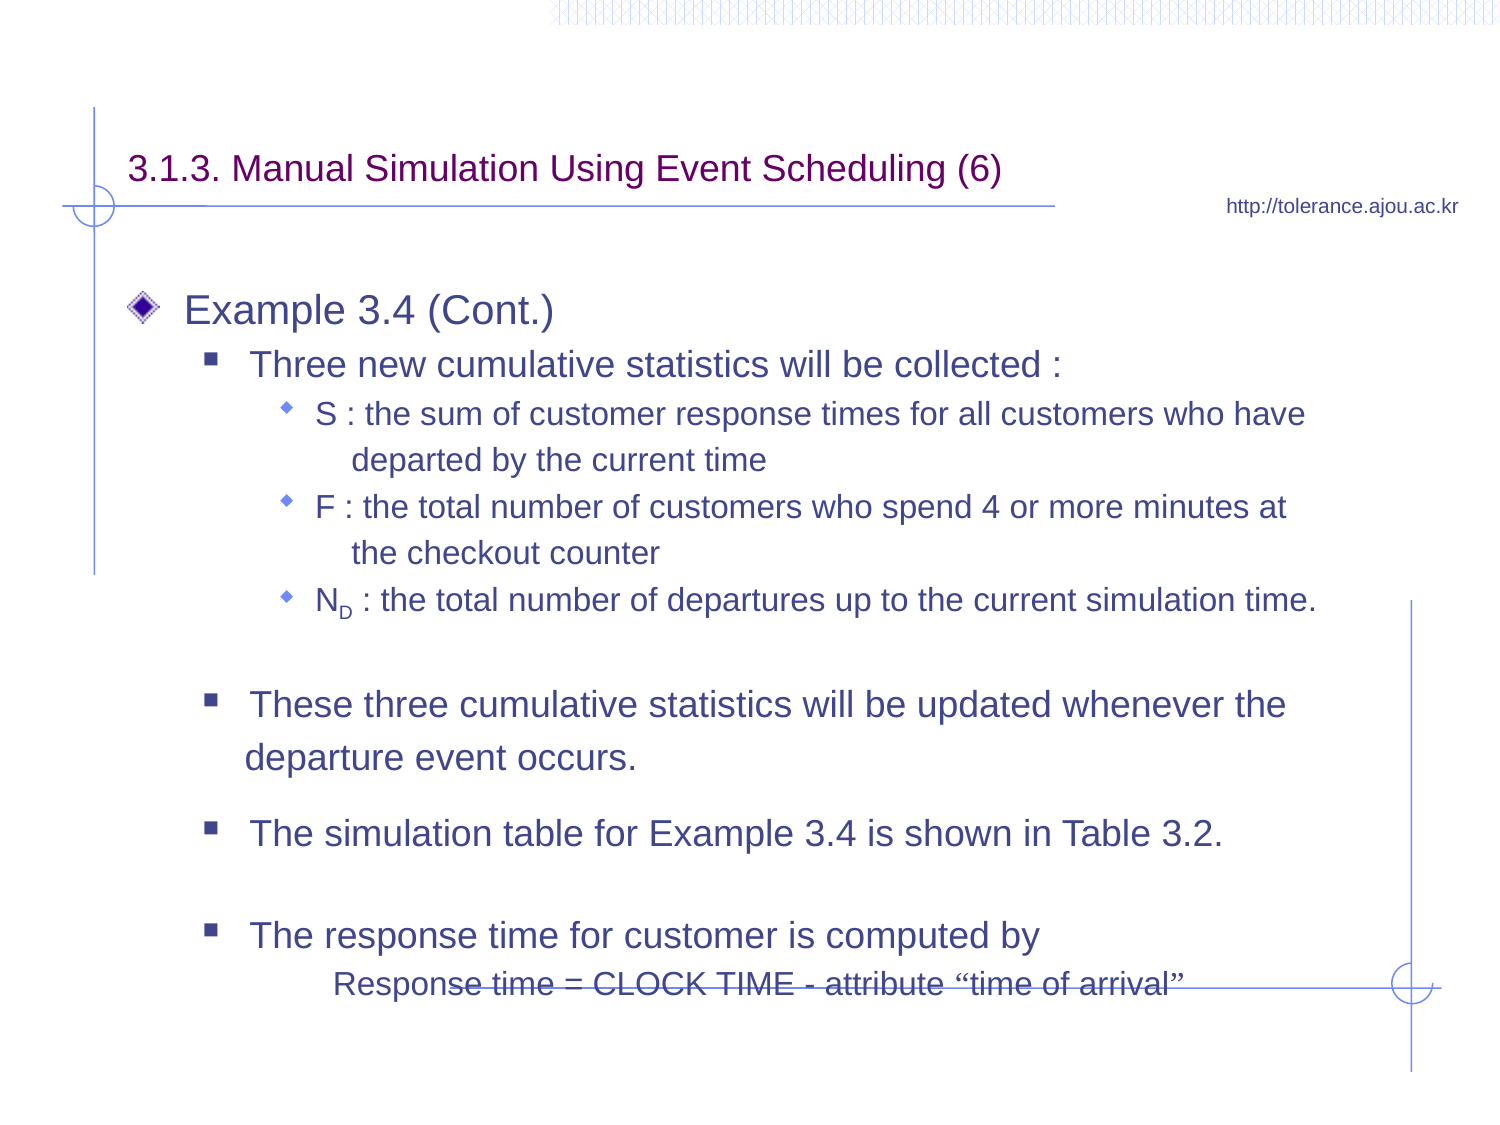

# 3.1.3. Manual Simulation Using Event Scheduling (6)
Example 3.4 (Cont.)
Three new cumulative statistics will be collected :
S : the sum of customer response times for all customers who have
        departed by the current time
F : the total number of customers who spend 4 or more minutes at
        the checkout counter
ND : the total number of departures up to the current simulation time.

These three cumulative statistics will be updated whenever the
    departure event occurs.

The simulation table for Example 3.4 is shown in Table 3.2.

The response time for customer is computed by
      Response time = CLOCK TIME - attribute “time of arrival”